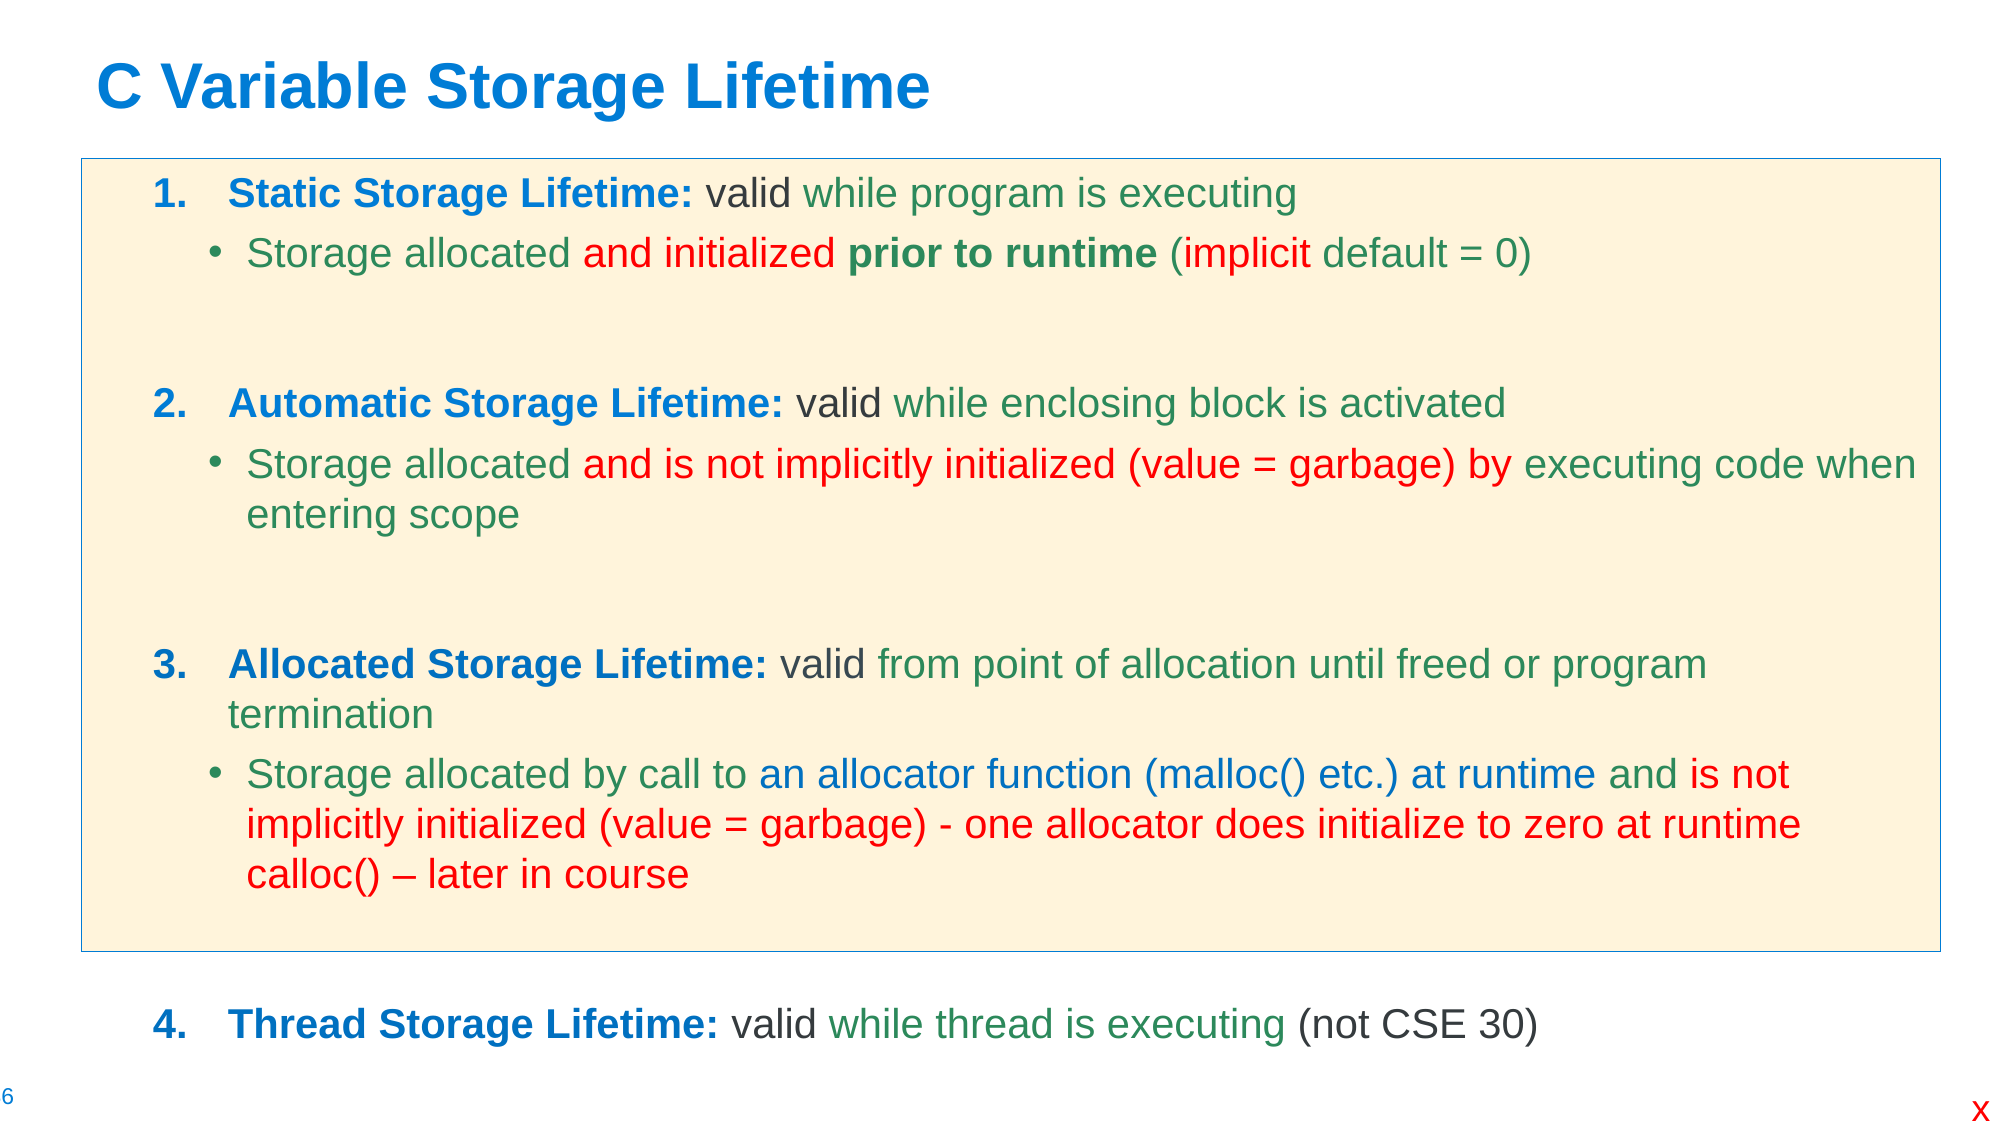

# C Variable Storage Lifetime
Static Storage Lifetime: valid while program is executing
Storage allocated and initialized prior to runtime (implicit default = 0)

Automatic Storage Lifetime: valid while enclosing block is activated
Storage allocated and is not implicitly initialized (value = garbage) by executing code when entering scope

Allocated Storage Lifetime: valid from point of allocation until freed or program termination
Storage allocated by call to an allocator function (malloc() etc.) at runtime and is not implicitly initialized (value = garbage) - one allocator does initialize to zero at runtime calloc() – later in course

Thread Storage Lifetime: valid while thread is executing (not CSE 30)
x